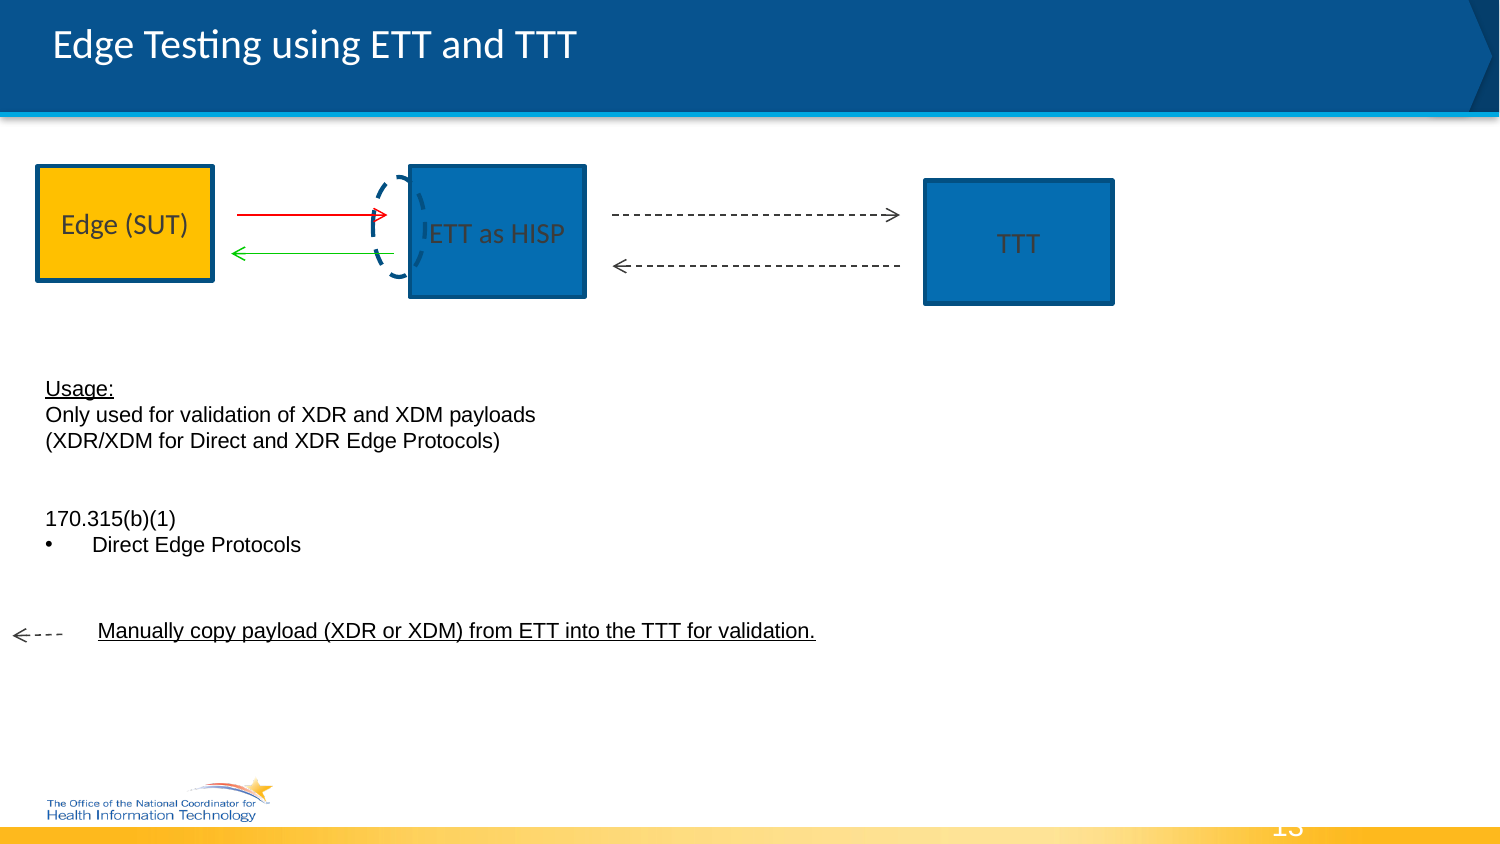

# Edge Testing using ETT and TTT
Edge (SUT)
ETT as HISP

TTT
Usage:
Only used for validation of XDR and XDM payloads
(XDR/XDM for Direct and XDR Edge Protocols)
170.315(b)(1)
Direct Edge Protocols
Manually copy payload (XDR or XDM) from ETT into the TTT for validation.
13